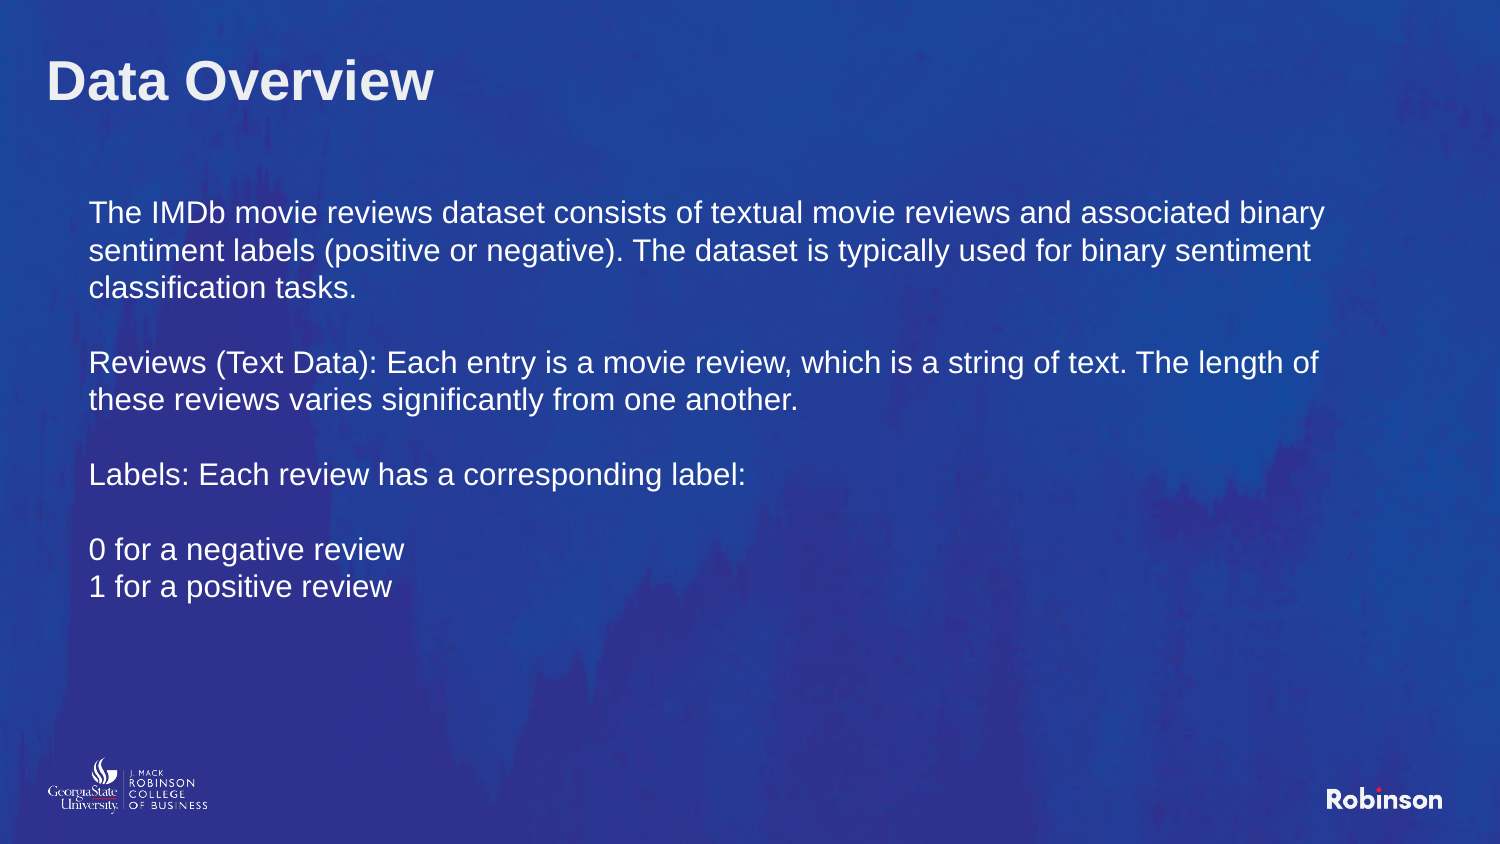

# Data Overview
The IMDb movie reviews dataset consists of textual movie reviews and associated binary sentiment labels (positive or negative). The dataset is typically used for binary sentiment classification tasks.

Reviews (Text Data): Each entry is a movie review, which is a string of text. The length of these reviews varies significantly from one another.

Labels: Each review has a corresponding label:

0 for a negative review
1 for a positive review